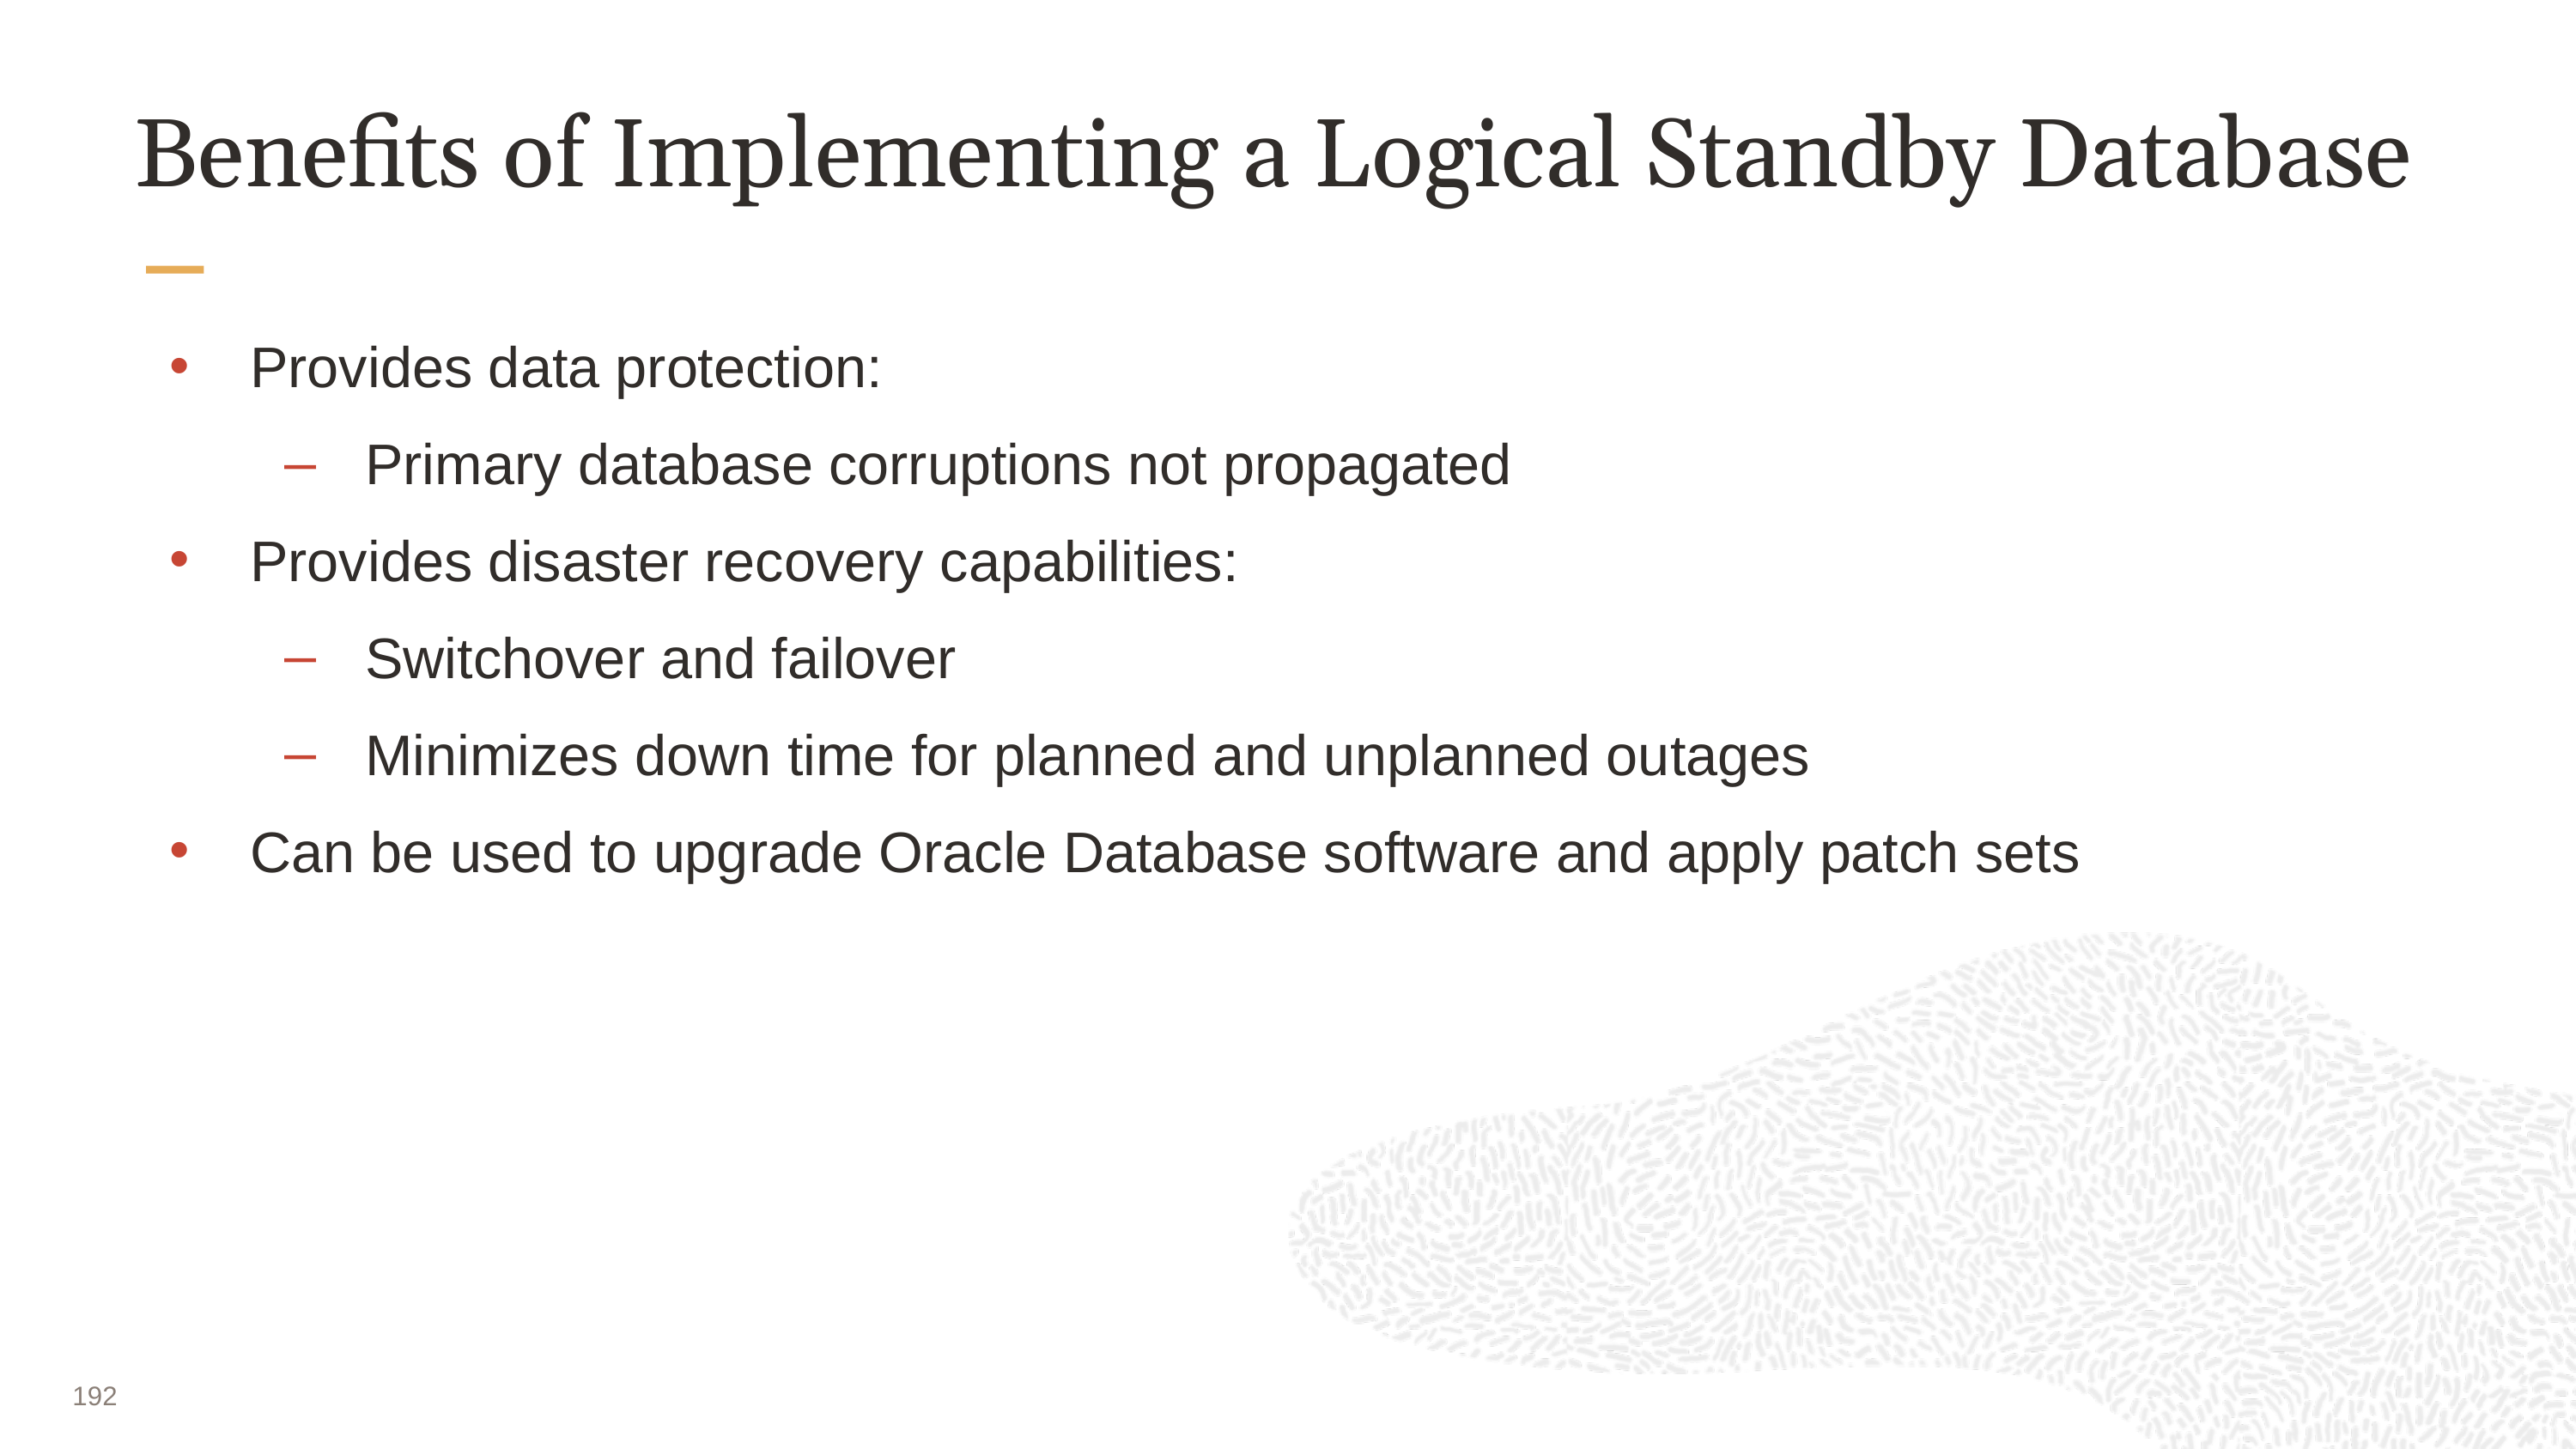

# Benefits of Implementing a Logical Standby Database
Provides data protection:
Primary database corruptions not propagated
Provides disaster recovery capabilities:
Switchover and failover
Minimizes down time for planned and unplanned outages
Can be used to upgrade Oracle Database software and apply patch sets